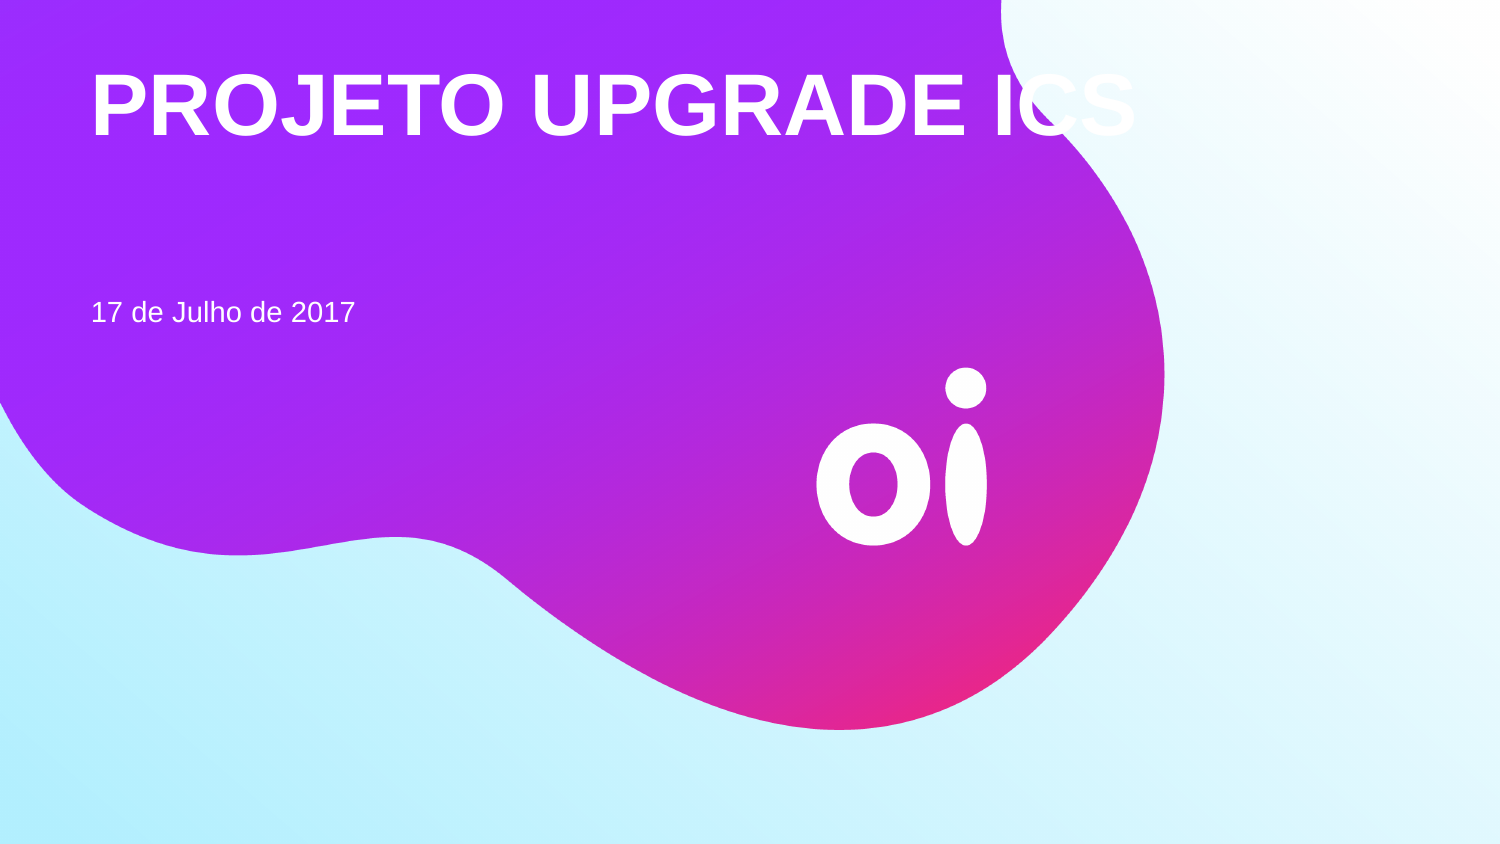

PROJETO UPGRADE ICS
17 de Julho de 2017